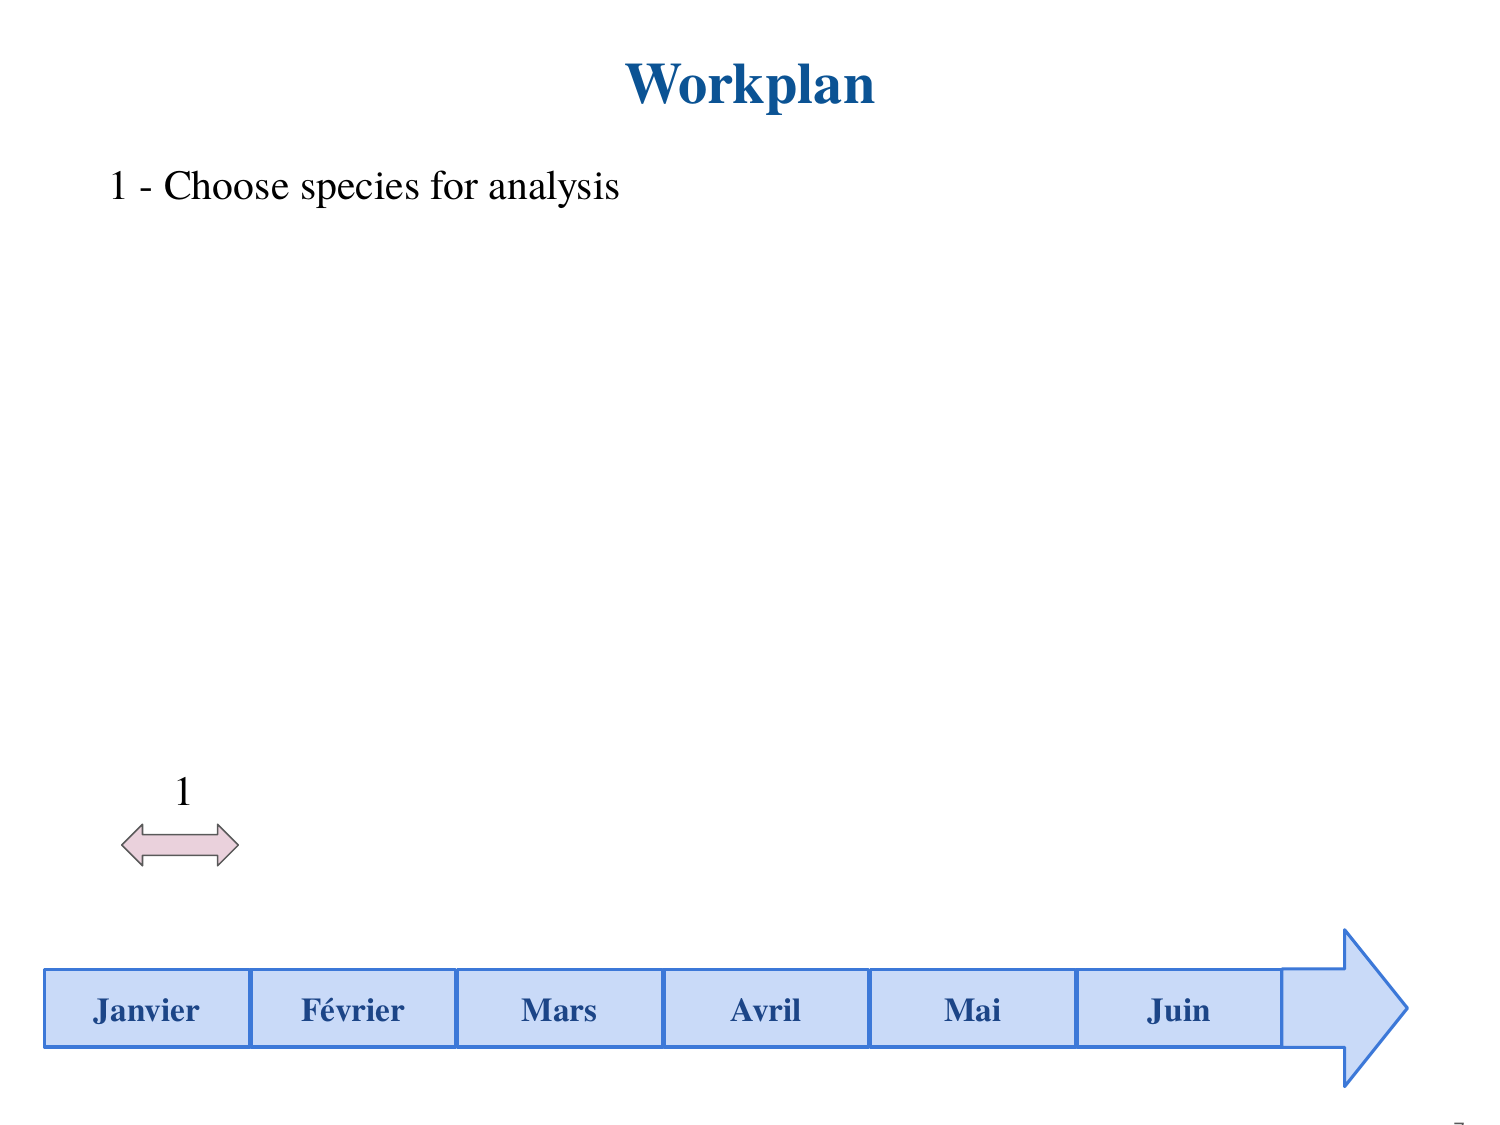

# Workplan
1 - Choose species for analysis

1

Janvier
Février
Mars
Avril
Mai
Juin
7